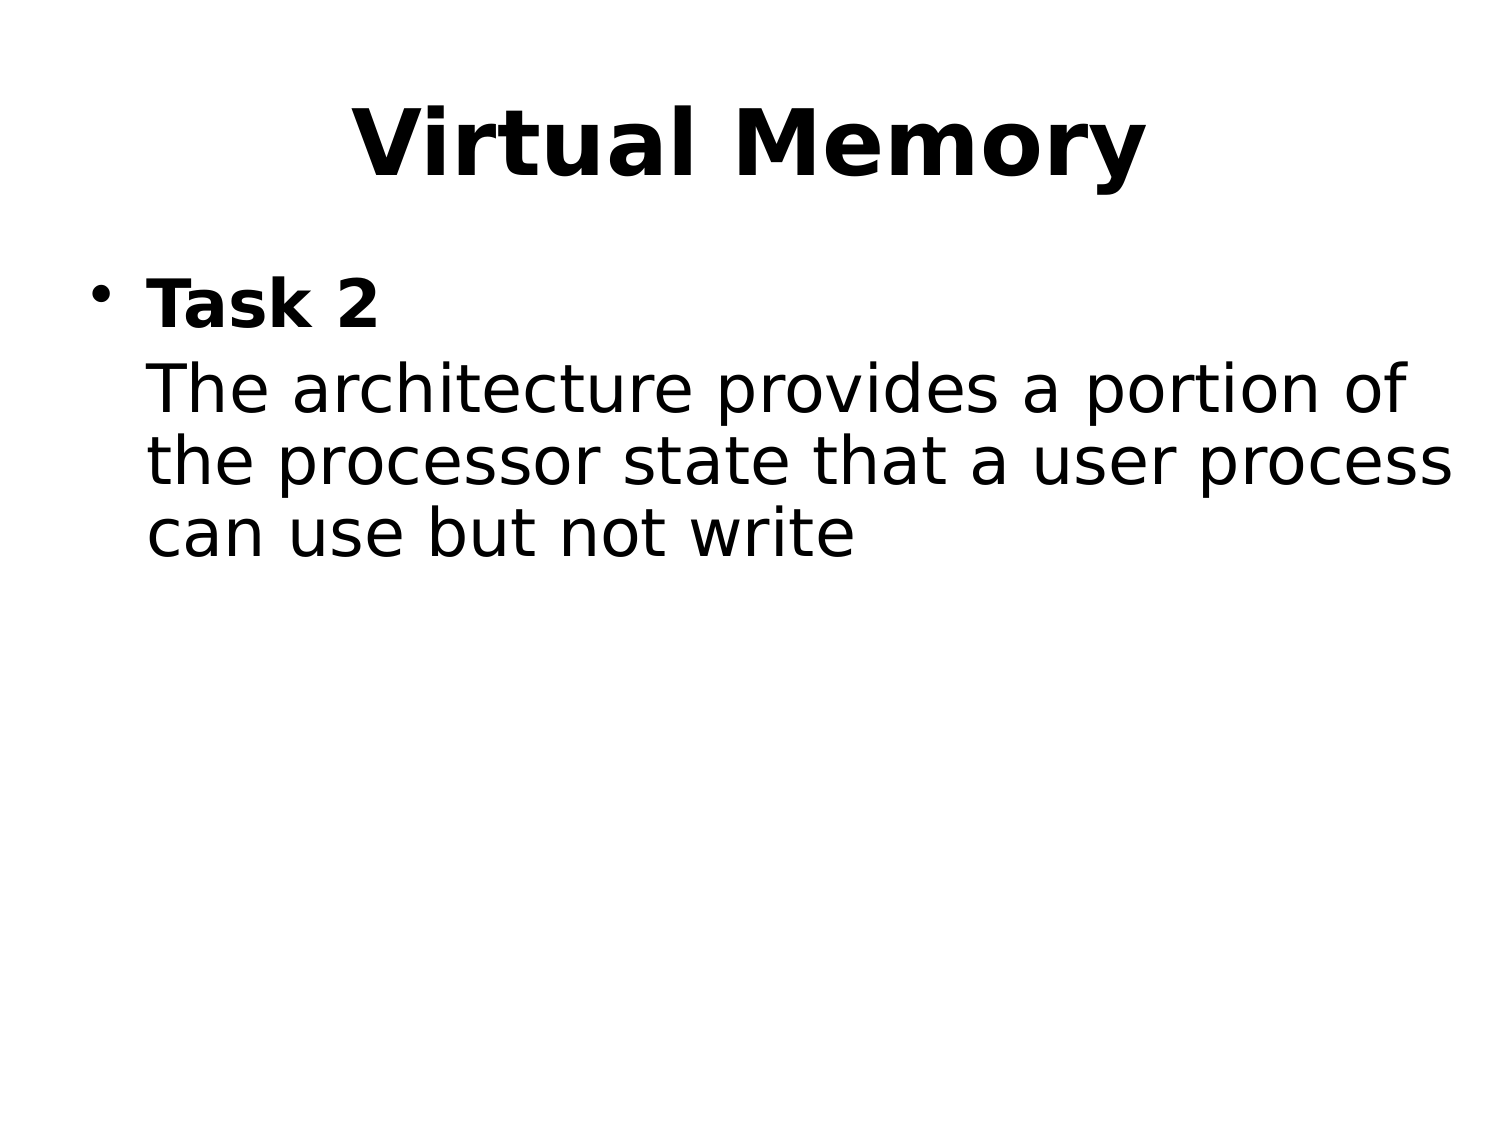

# Virtual Memory
Task 2
	The architecture provides a portion of the processor state that a user process can use but not write